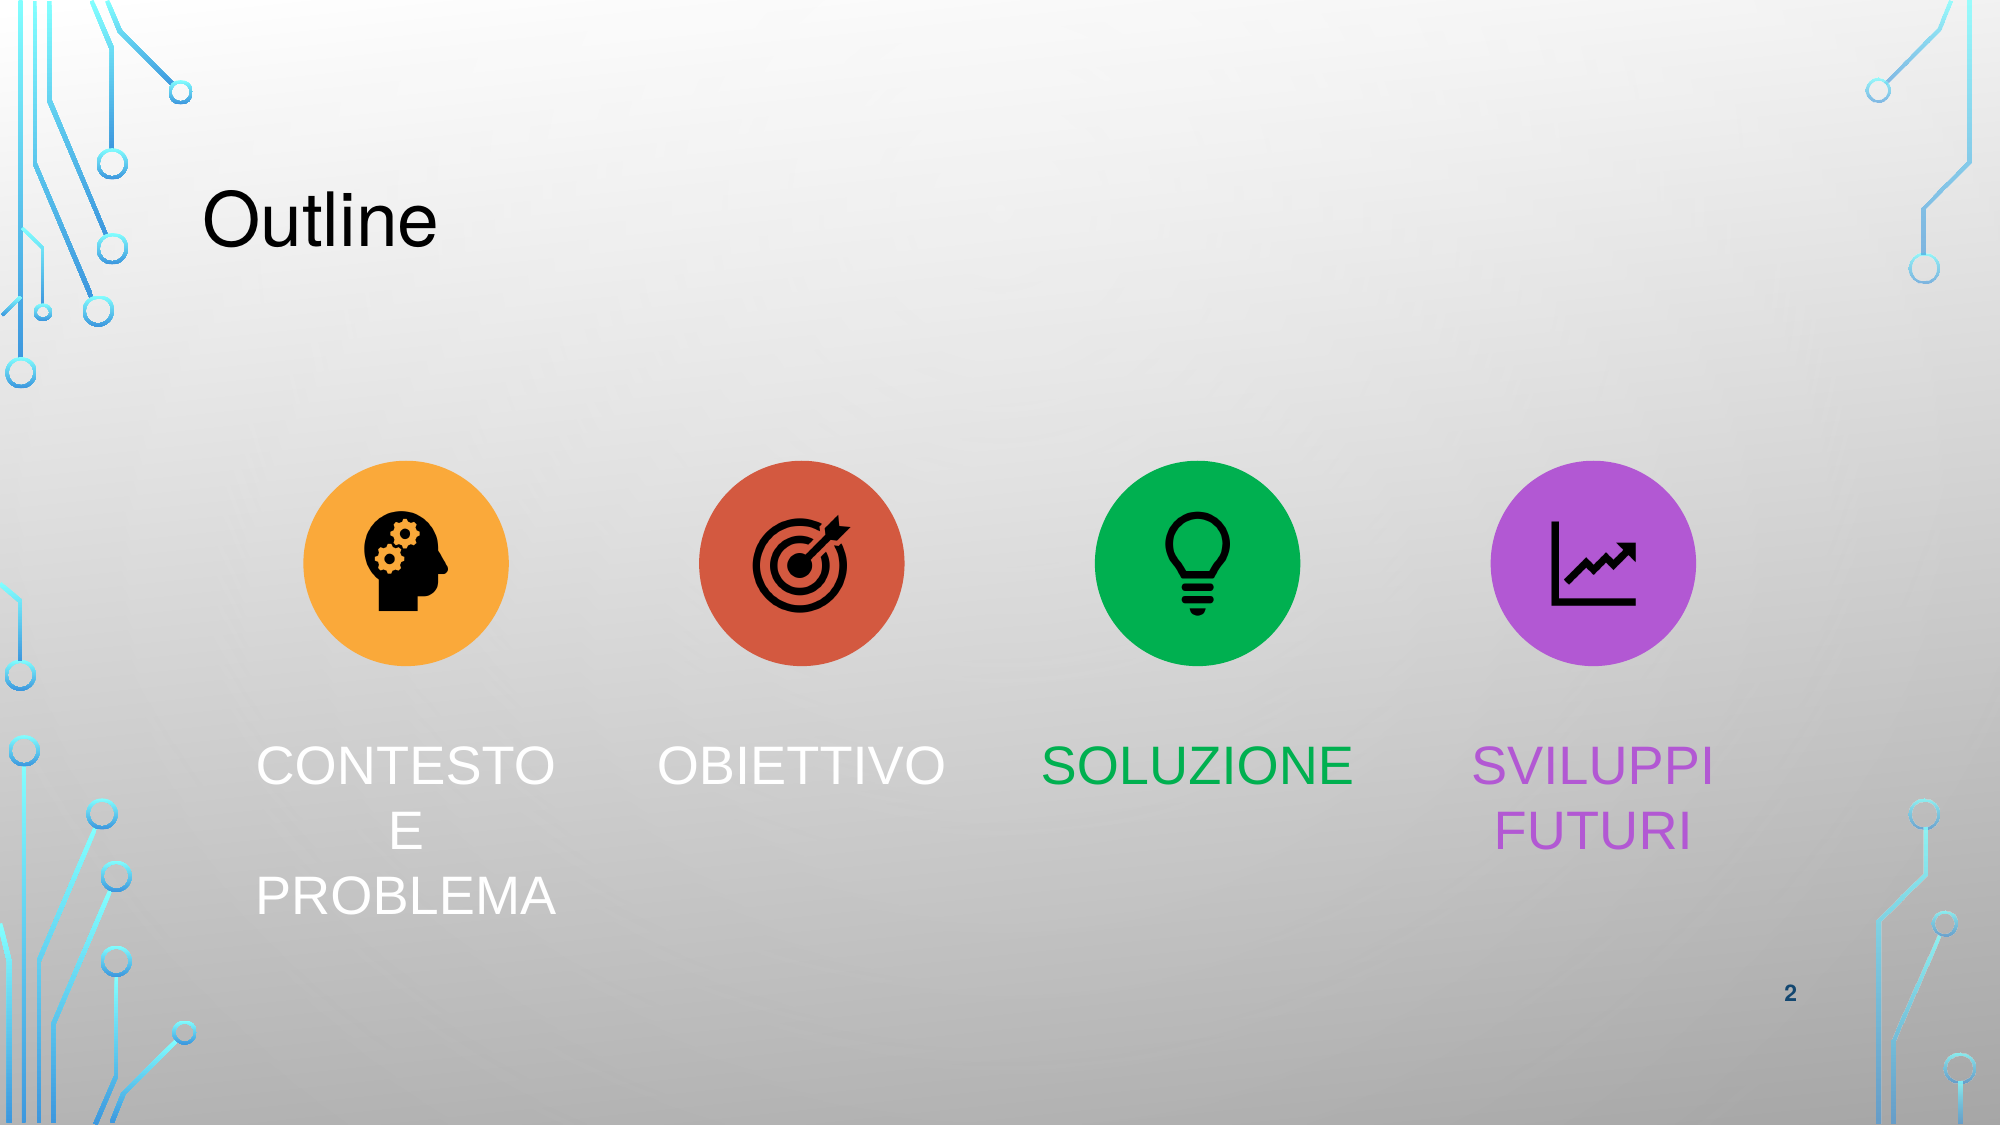

# Outline
Contesto e problema
Obiettivo
Soluzione
Sviluppi futuri
2